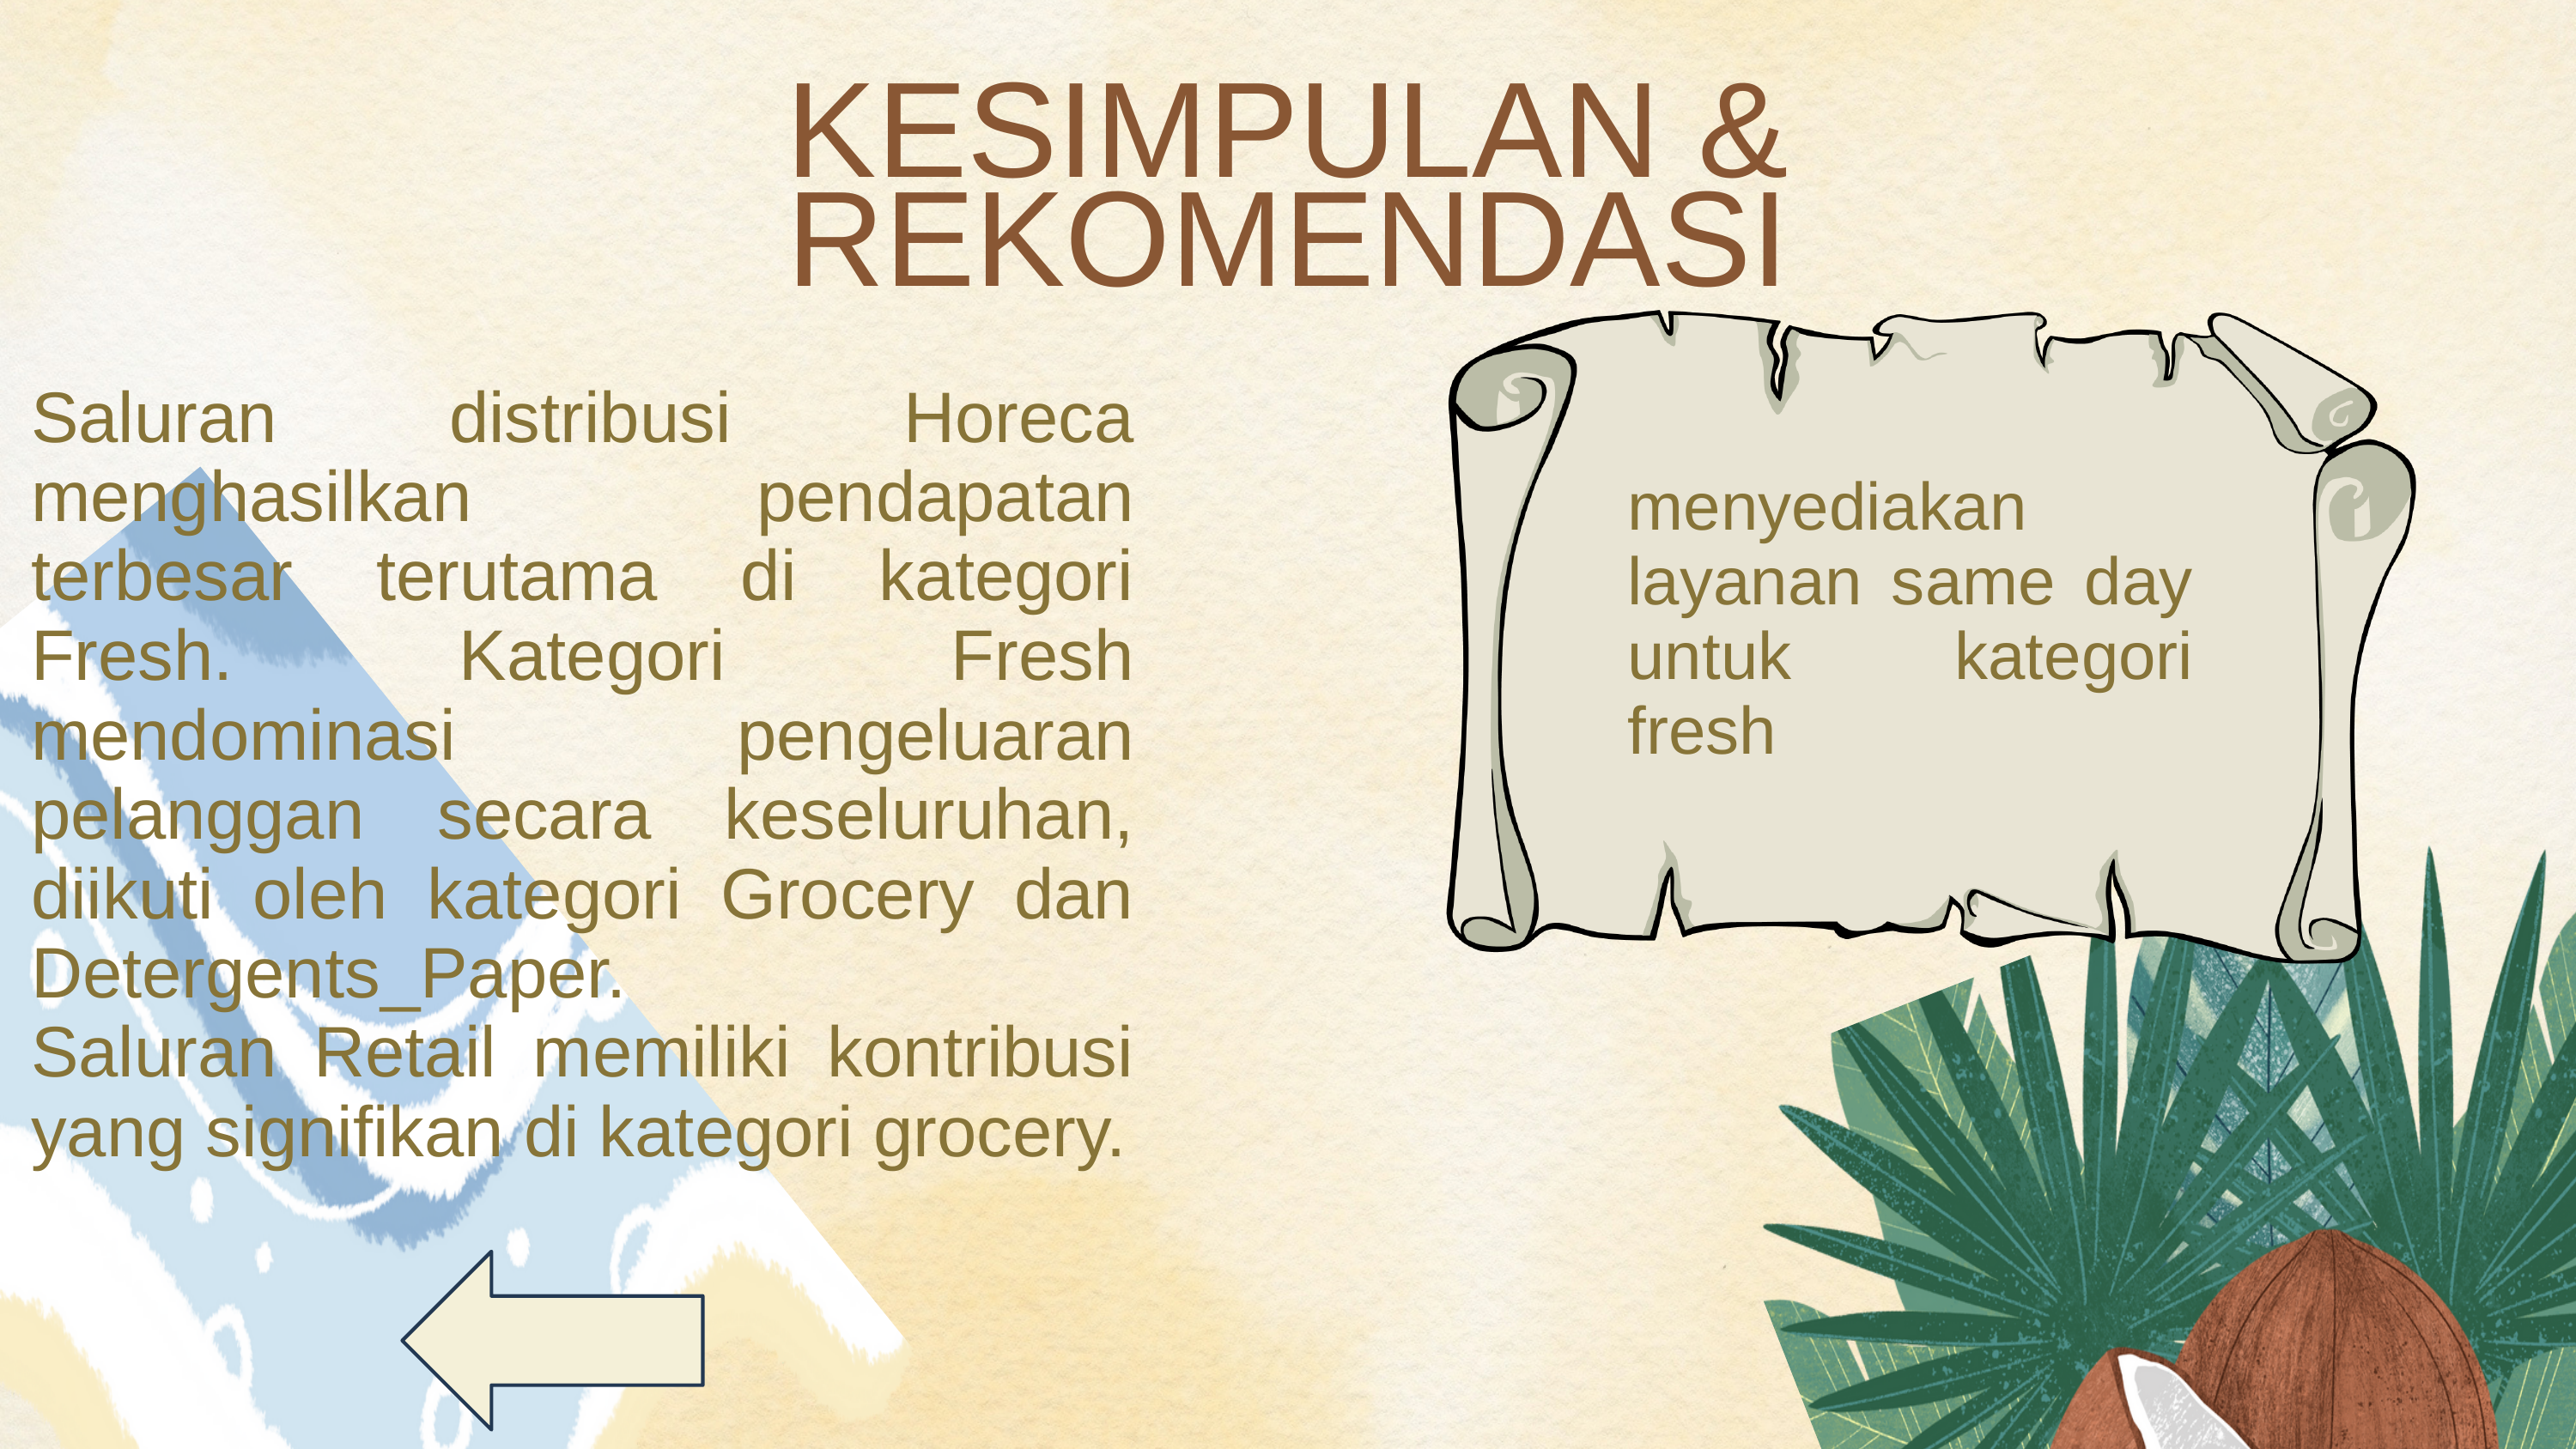

KESIMPULAN & REKOMENDASI

Saluran distribusi Horeca menghasilkan pendapatan terbesar terutama di kategori Fresh. Kategori Fresh mendominasi pengeluaran pelanggan secara keseluruhan, diikuti oleh kategori Grocery dan Detergents_Paper.
Saluran Retail memiliki kontribusi yang signifikan di kategori grocery.

menyediakan layanan same day untuk kategori fresh